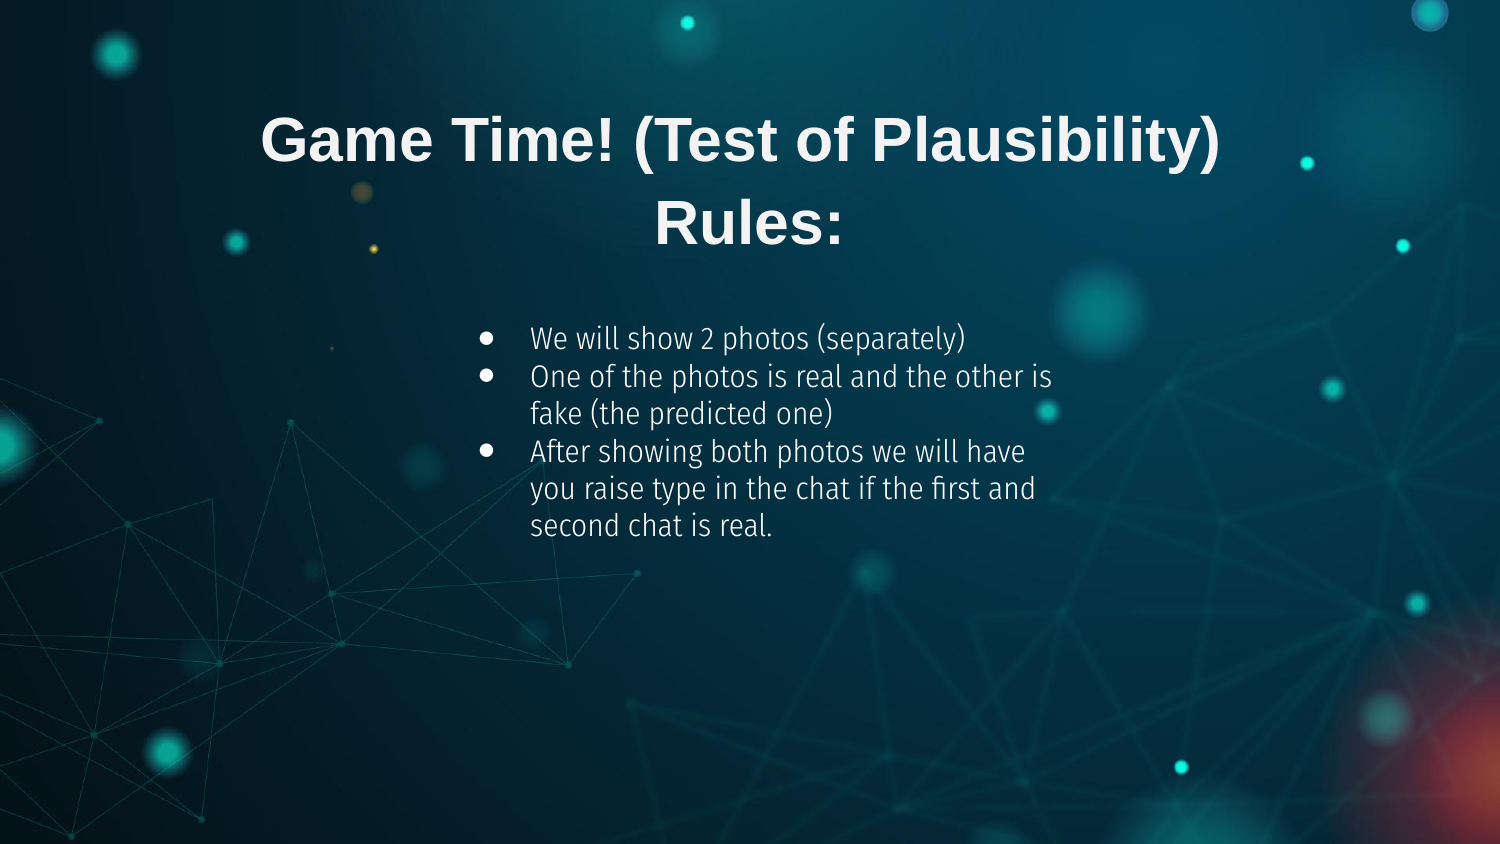

# Game Time! (Test of Plausibility)
Rules:

We will show 2 photos (separately)
One of the photos is real and the other is fake (the predicted one)
After showing both photos we will have you raise type in the chat if the first and second chat is real.